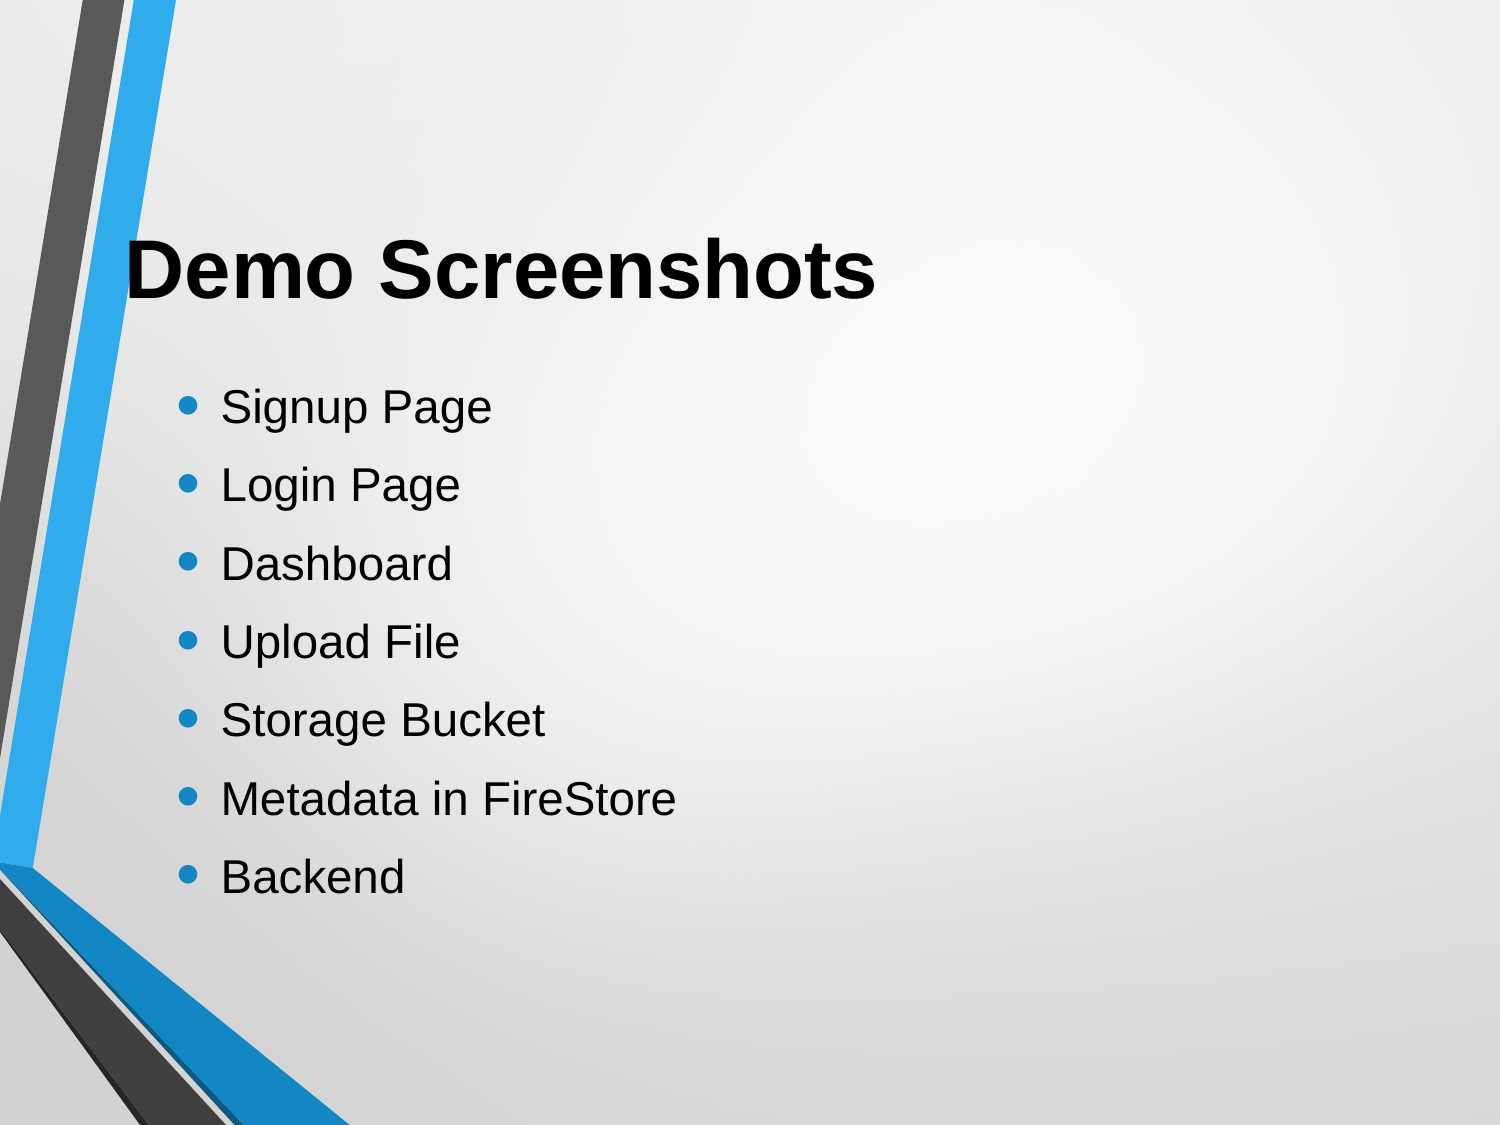

# Demo Screenshots
Signup Page
Login Page
Dashboard
Upload File
Storage Bucket
Metadata in FireStore
Backend